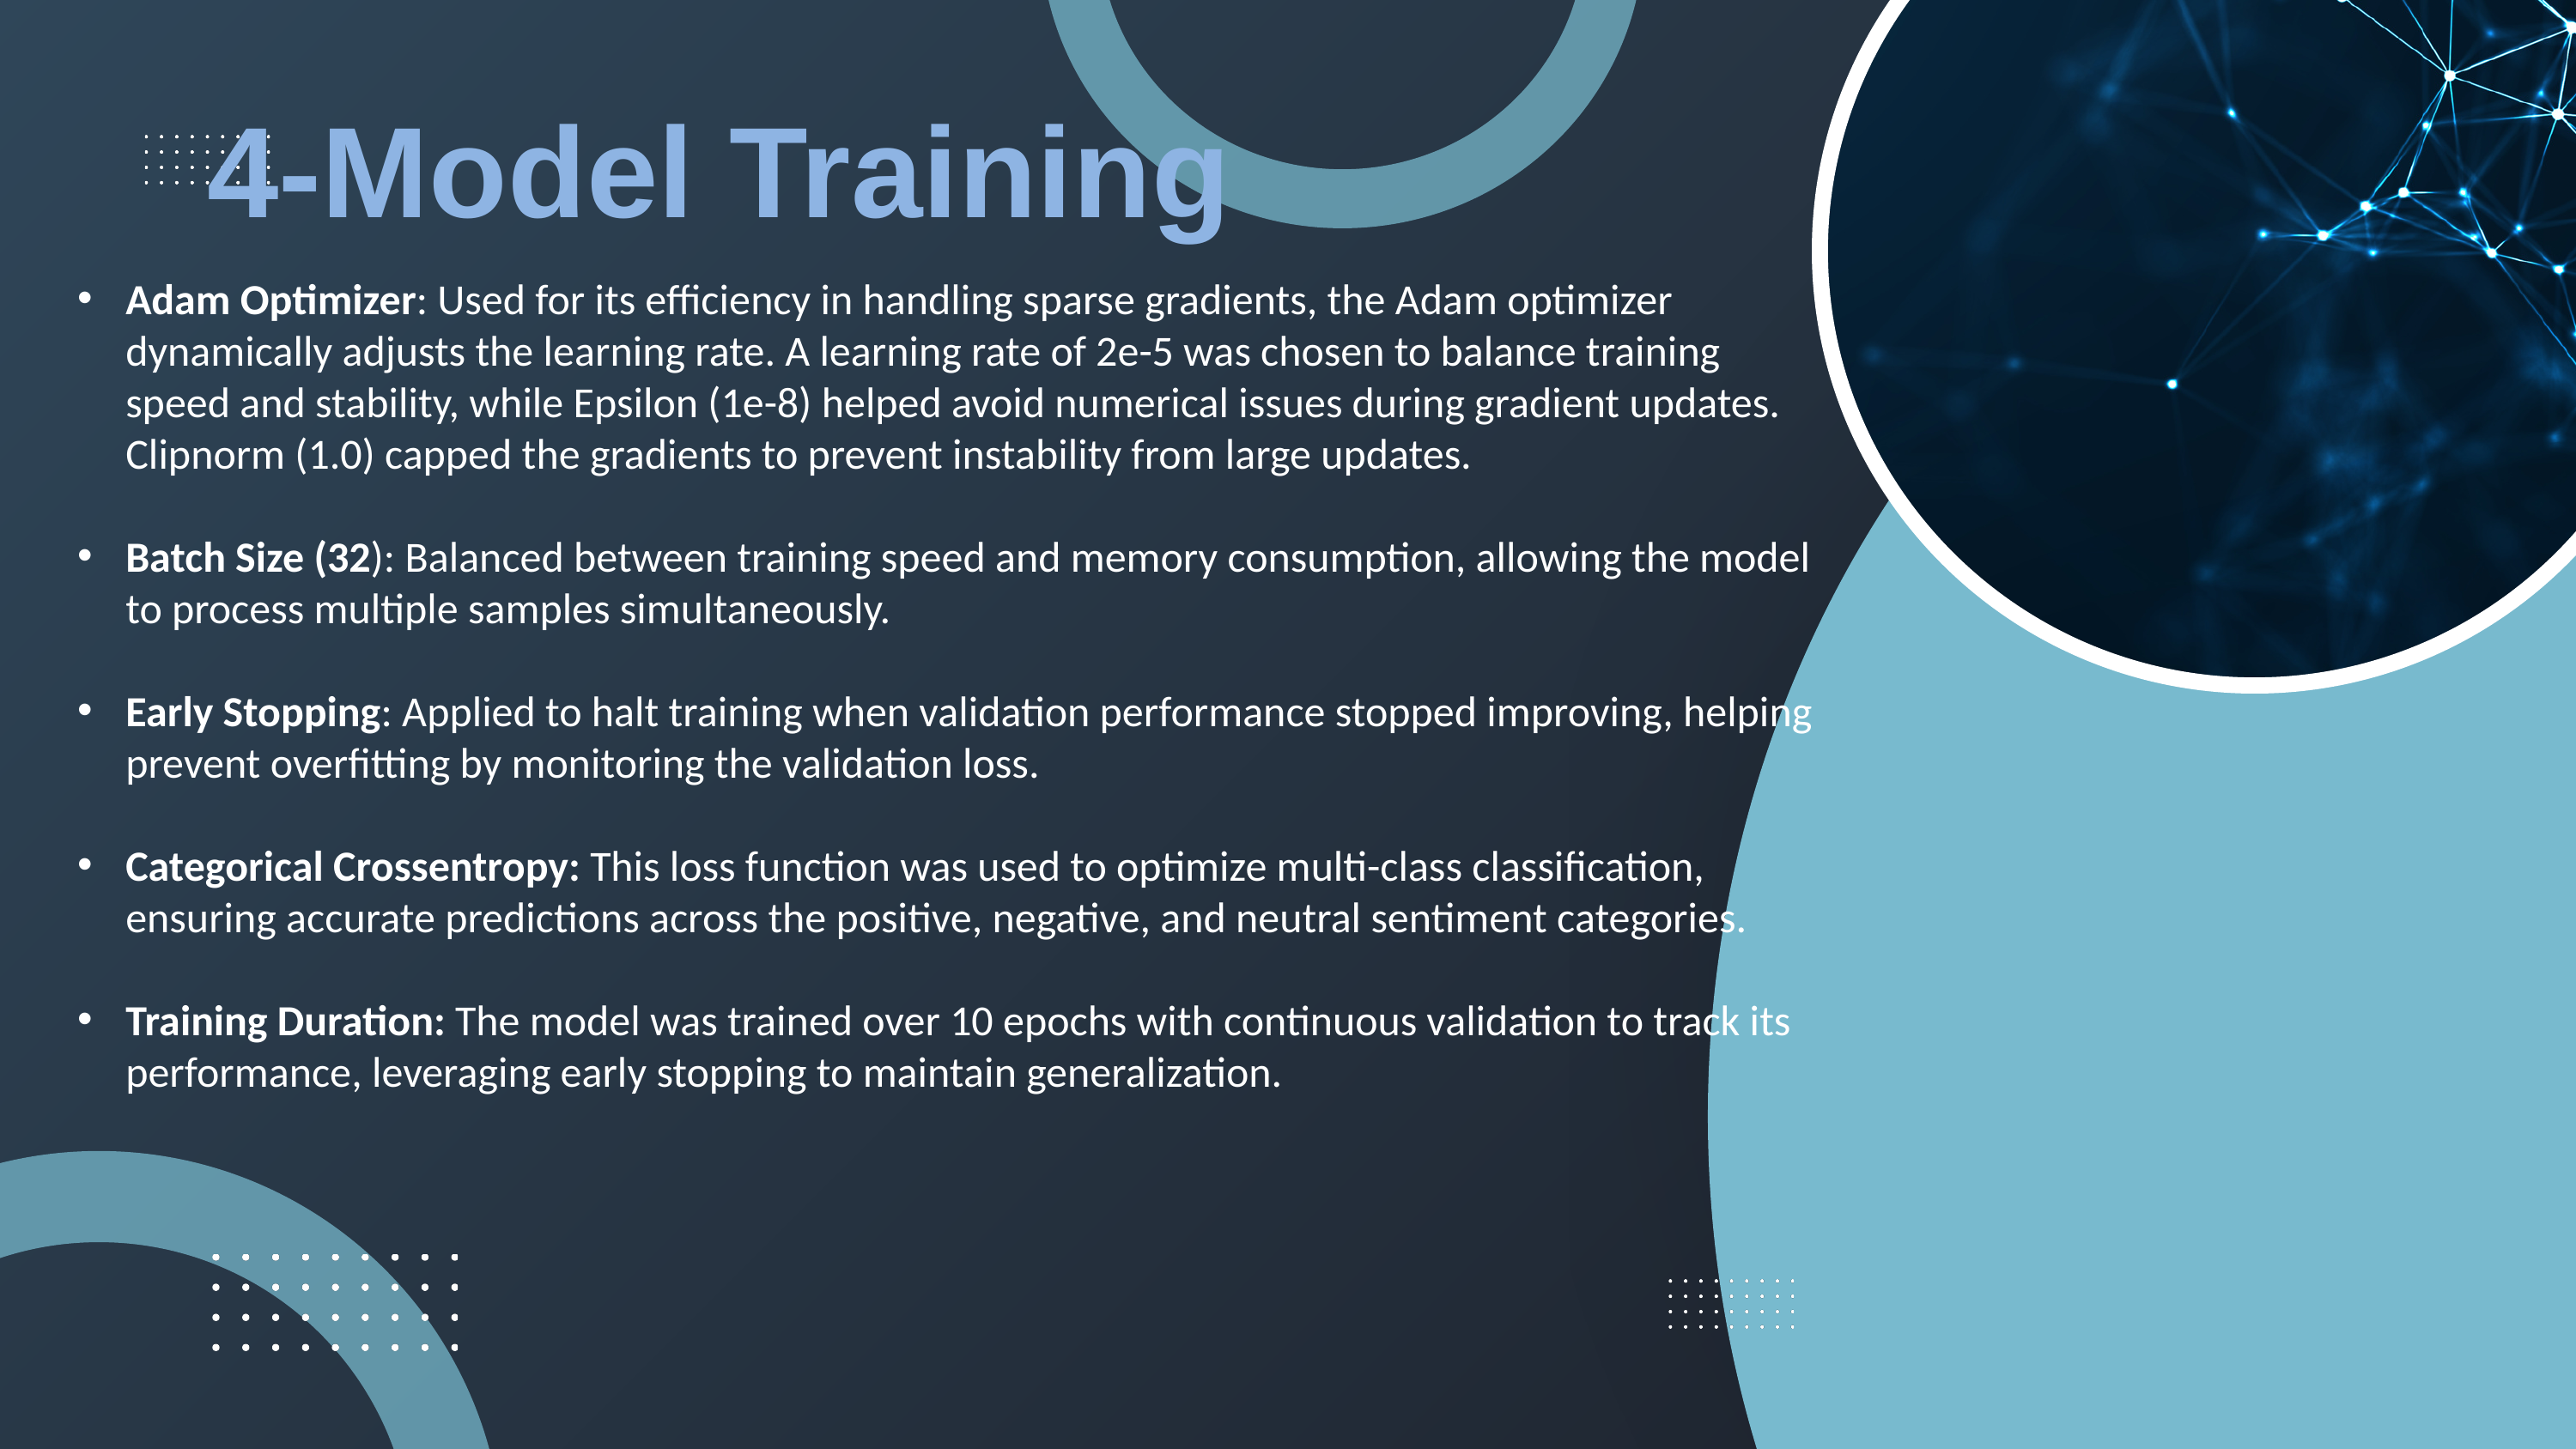

4-Model Training

Adam Optimizer: Used for its efficiency in handling sparse gradients, the Adam optimizer dynamically adjusts the learning rate. A learning rate of 2e-5 was chosen to balance training speed and stability, while Epsilon (1e-8) helped avoid numerical issues during gradient updates. Clipnorm (1.0) capped the gradients to prevent instability from large updates.

Batch Size (32): Balanced between training speed and memory consumption, allowing the model to process multiple samples simultaneously.

Early Stopping: Applied to halt training when validation performance stopped improving, helping prevent overfitting by monitoring the validation loss.

Categorical Crossentropy: This loss function was used to optimize multi-class classification, ensuring accurate predictions across the positive, negative, and neutral sentiment categories.

Training Duration: The model was trained over 10 epochs with continuous validation to track its performance, leveraging early stopping to maintain generalization.